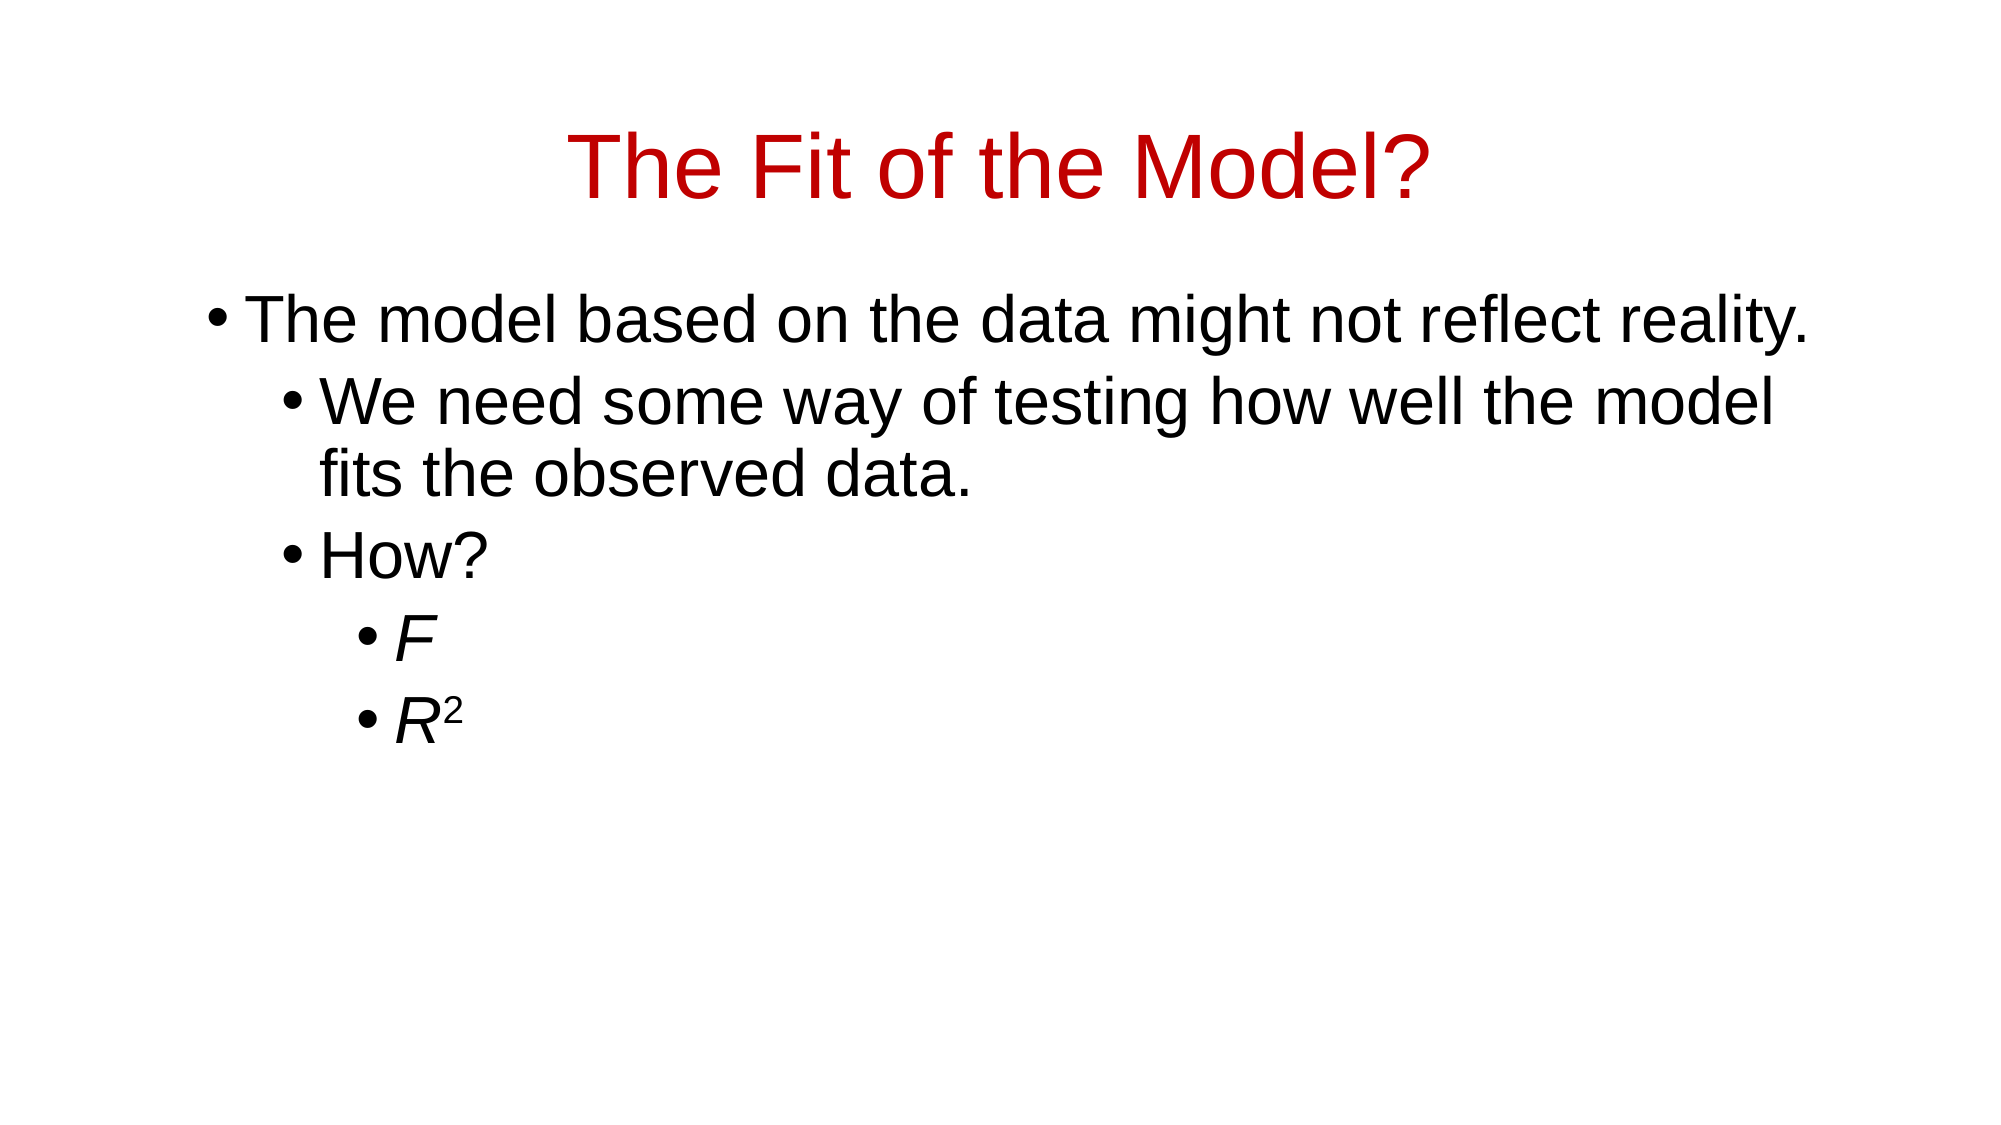

# The Fit of the Model?
The model based on the data might not reflect reality.
We need some way of testing how well the model fits the observed data.
How?
F
R2